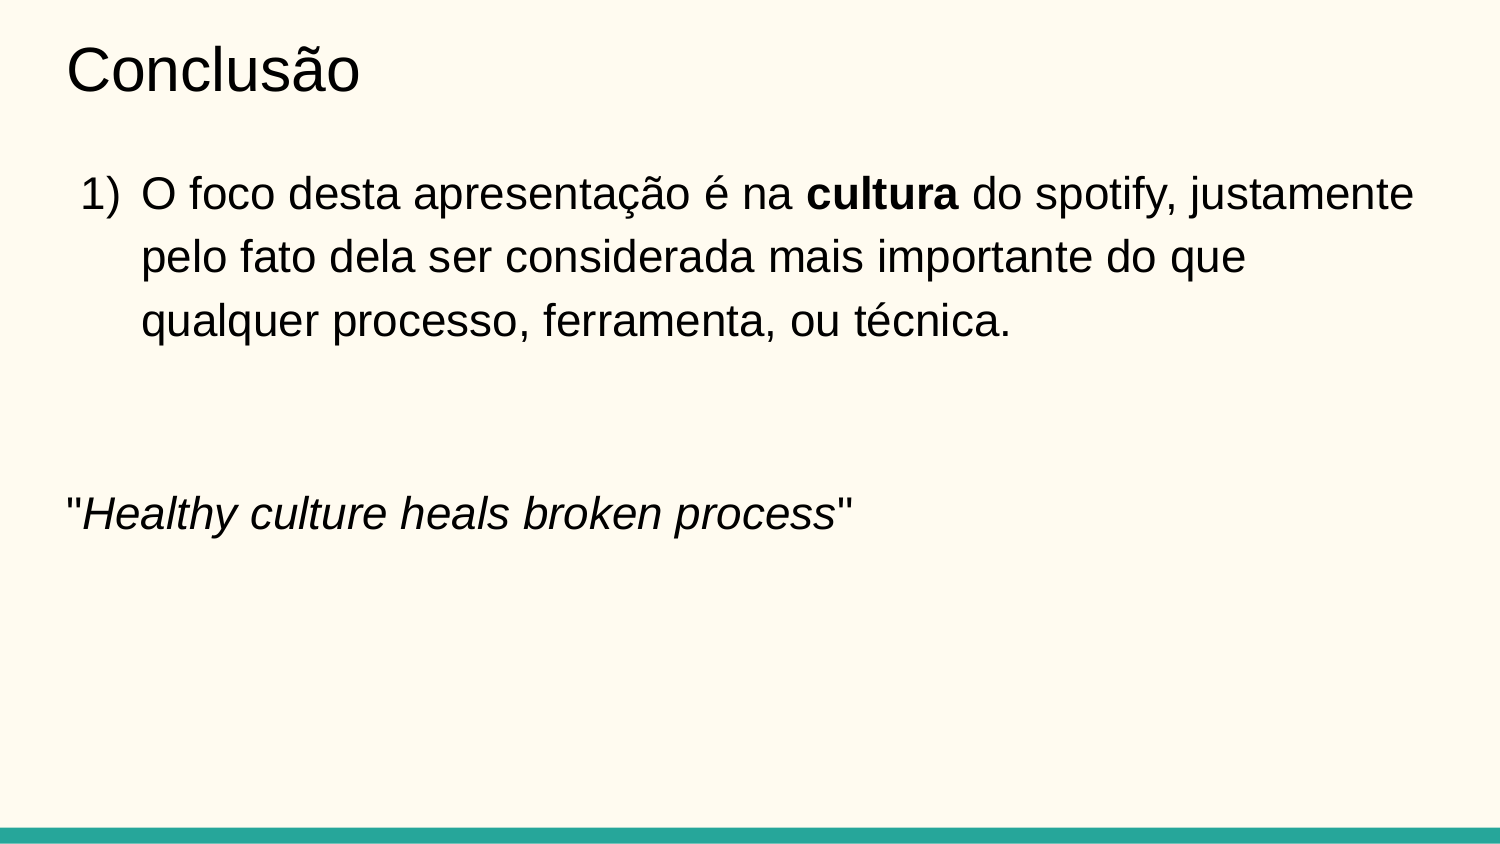

# Conclusão
O foco desta apresentação é na cultura do spotify, justamente pelo fato dela ser considerada mais importante do que qualquer processo, ferramenta, ou técnica.

"Healthy culture heals broken process"